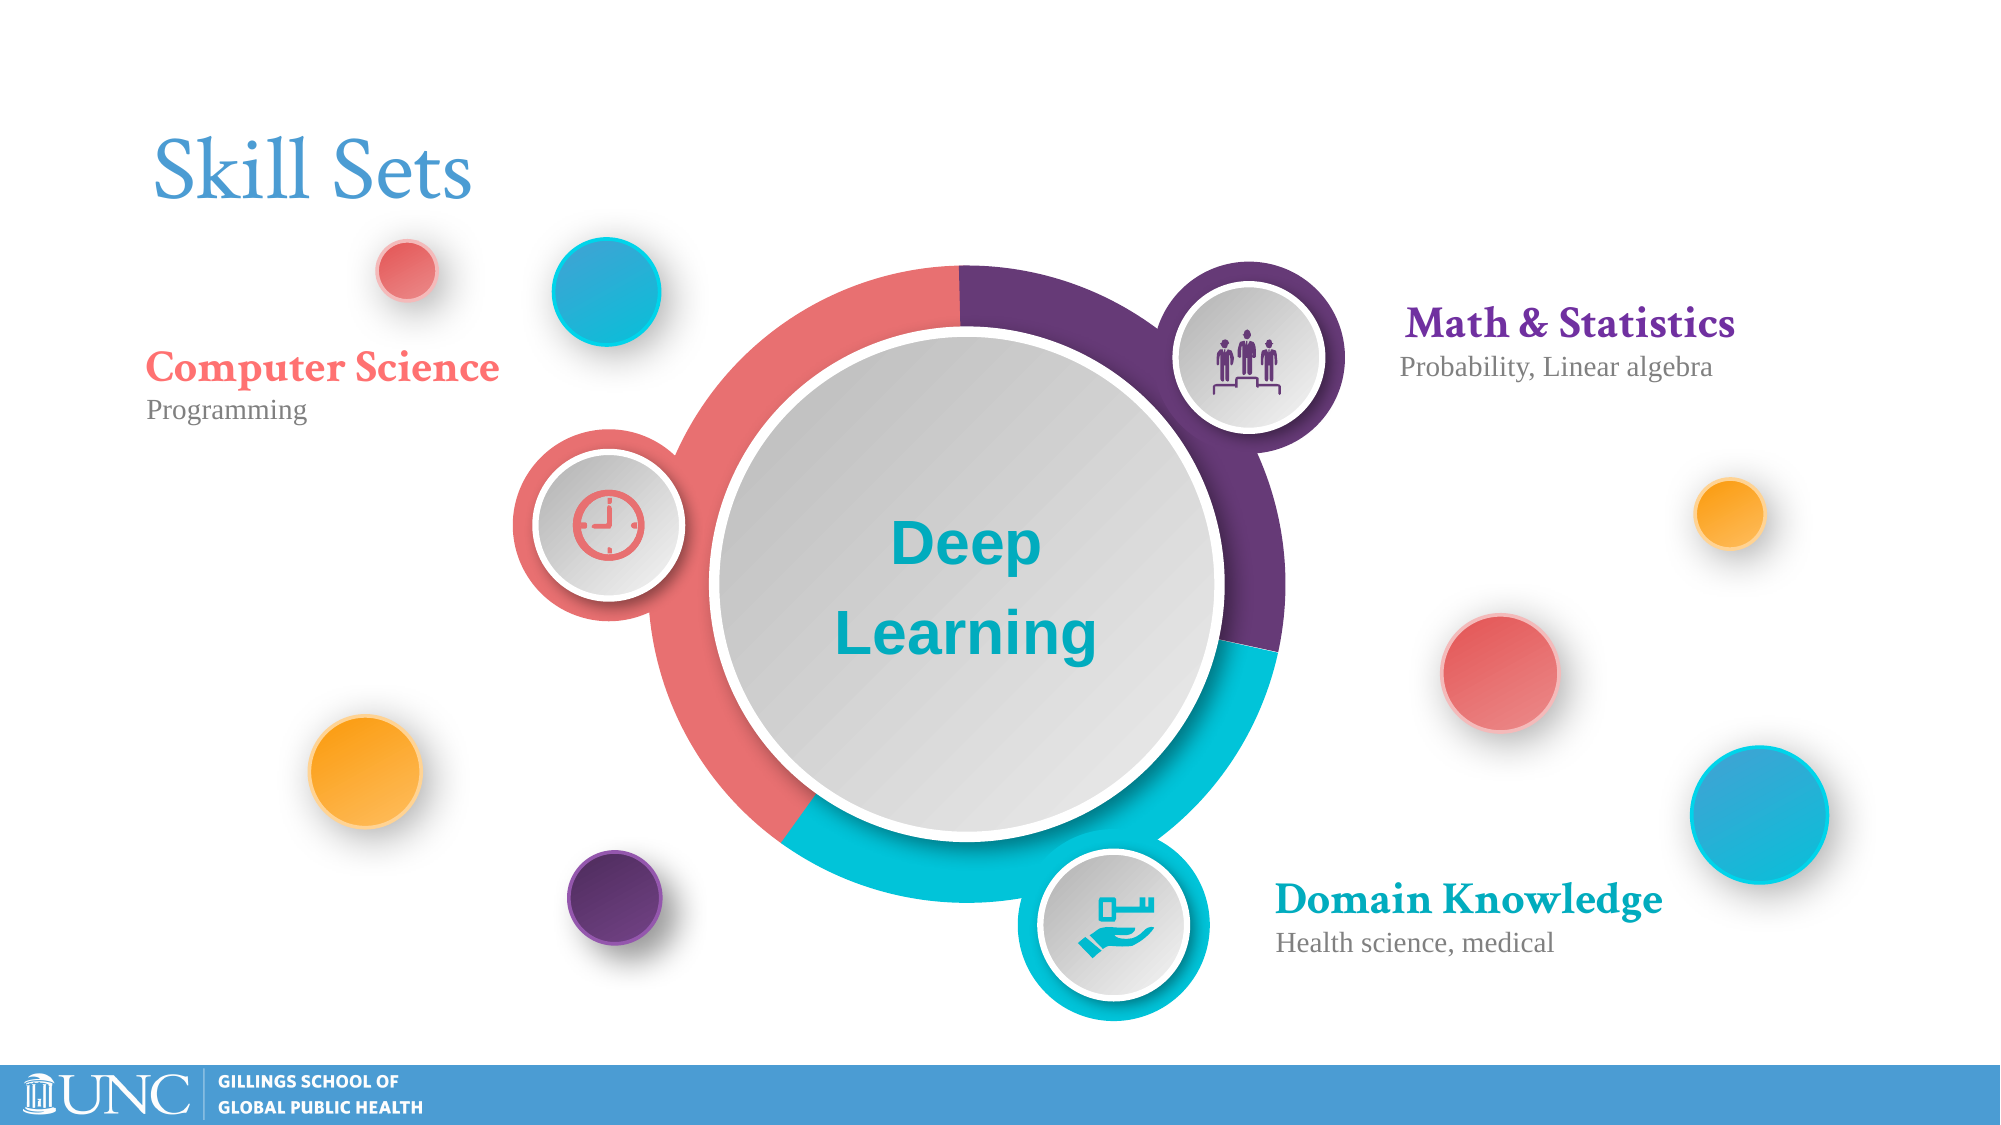

# Skill Sets

Deep Learning
Math & Statistics
Probability, Linear algebra
Computer Science
Programming

Domain Knowledge
Health science, medical